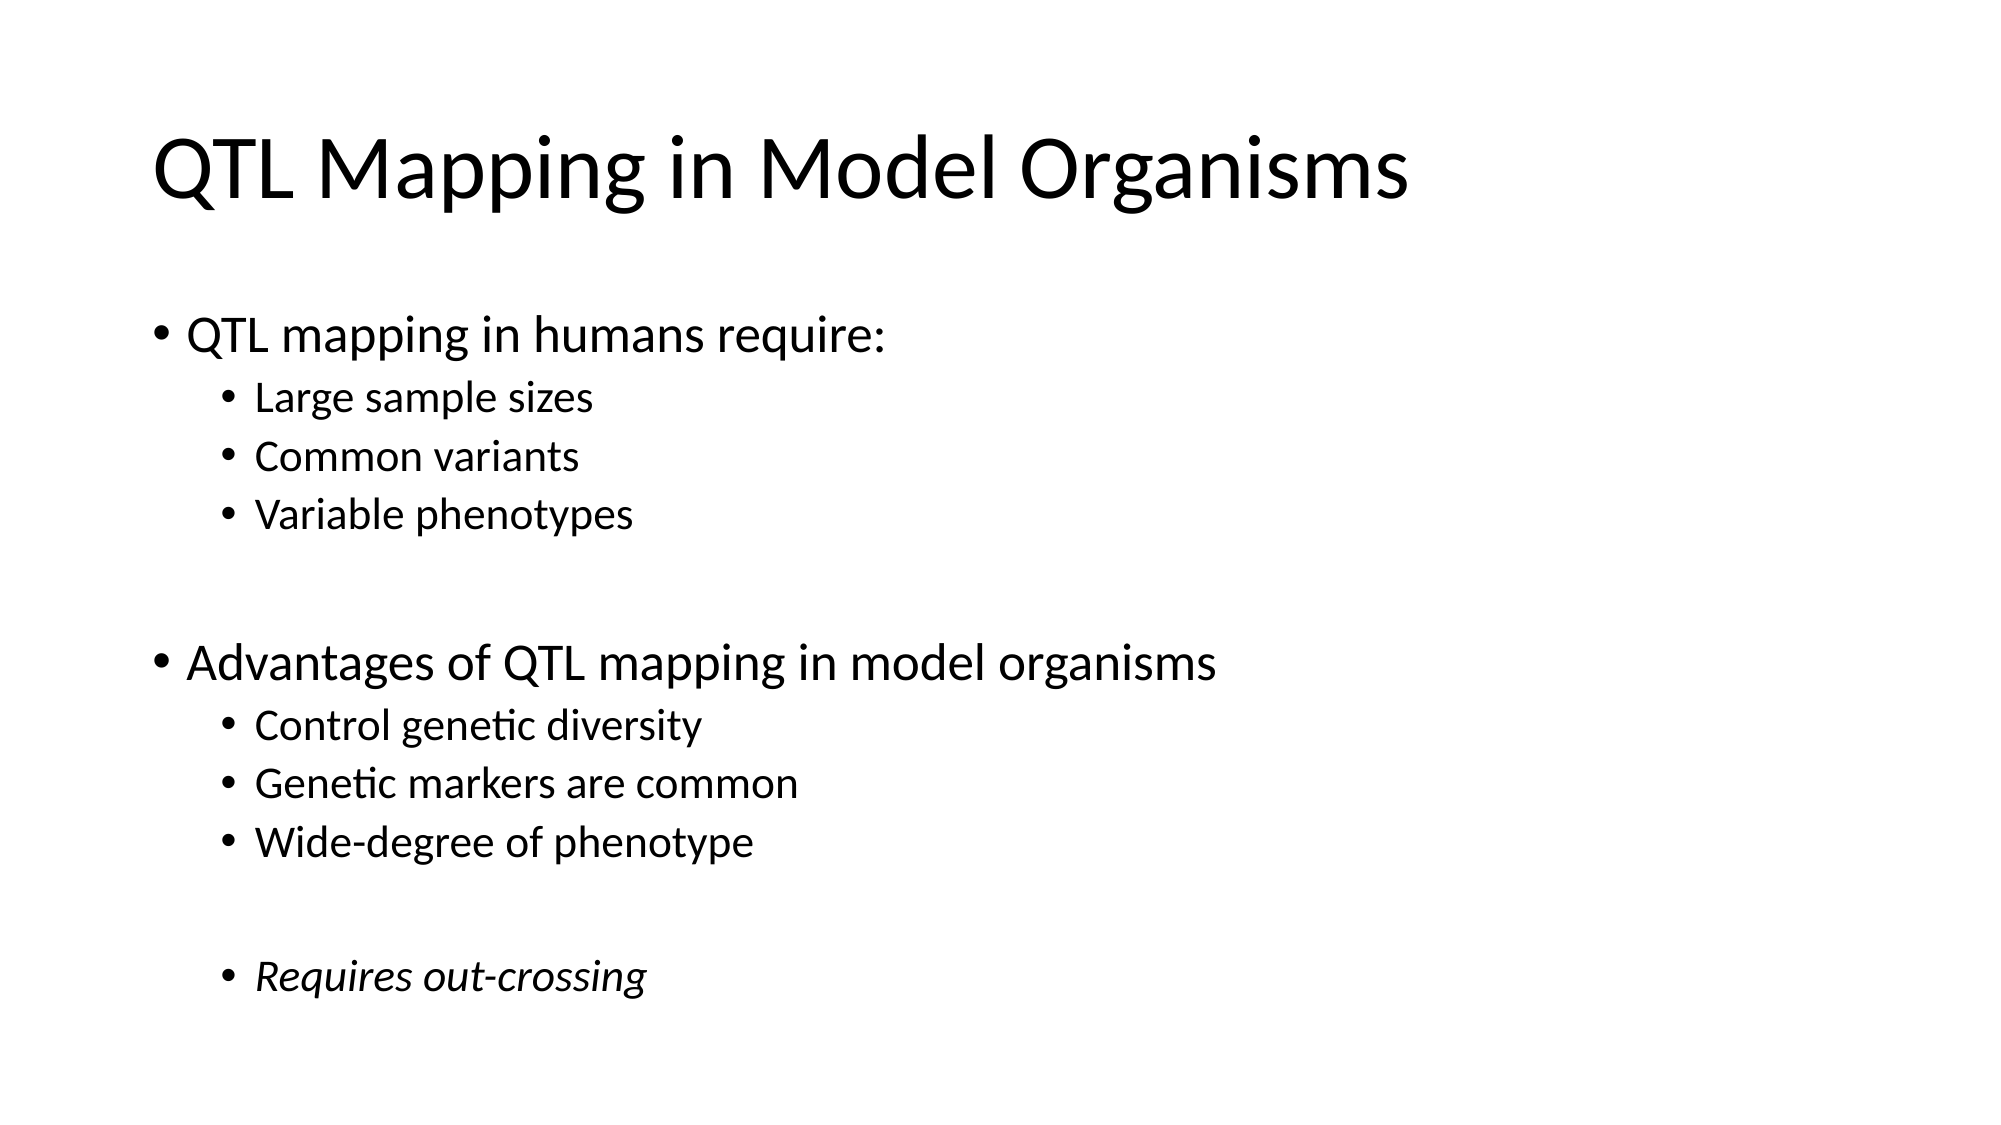

# QTL Mapping in Model Organisms
QTL mapping in humans require:
Large sample sizes
Common variants
Variable phenotypes

Advantages of QTL mapping in model organisms
Control genetic diversity
Genetic markers are common
Wide-degree of phenotype

Requires out-crossing